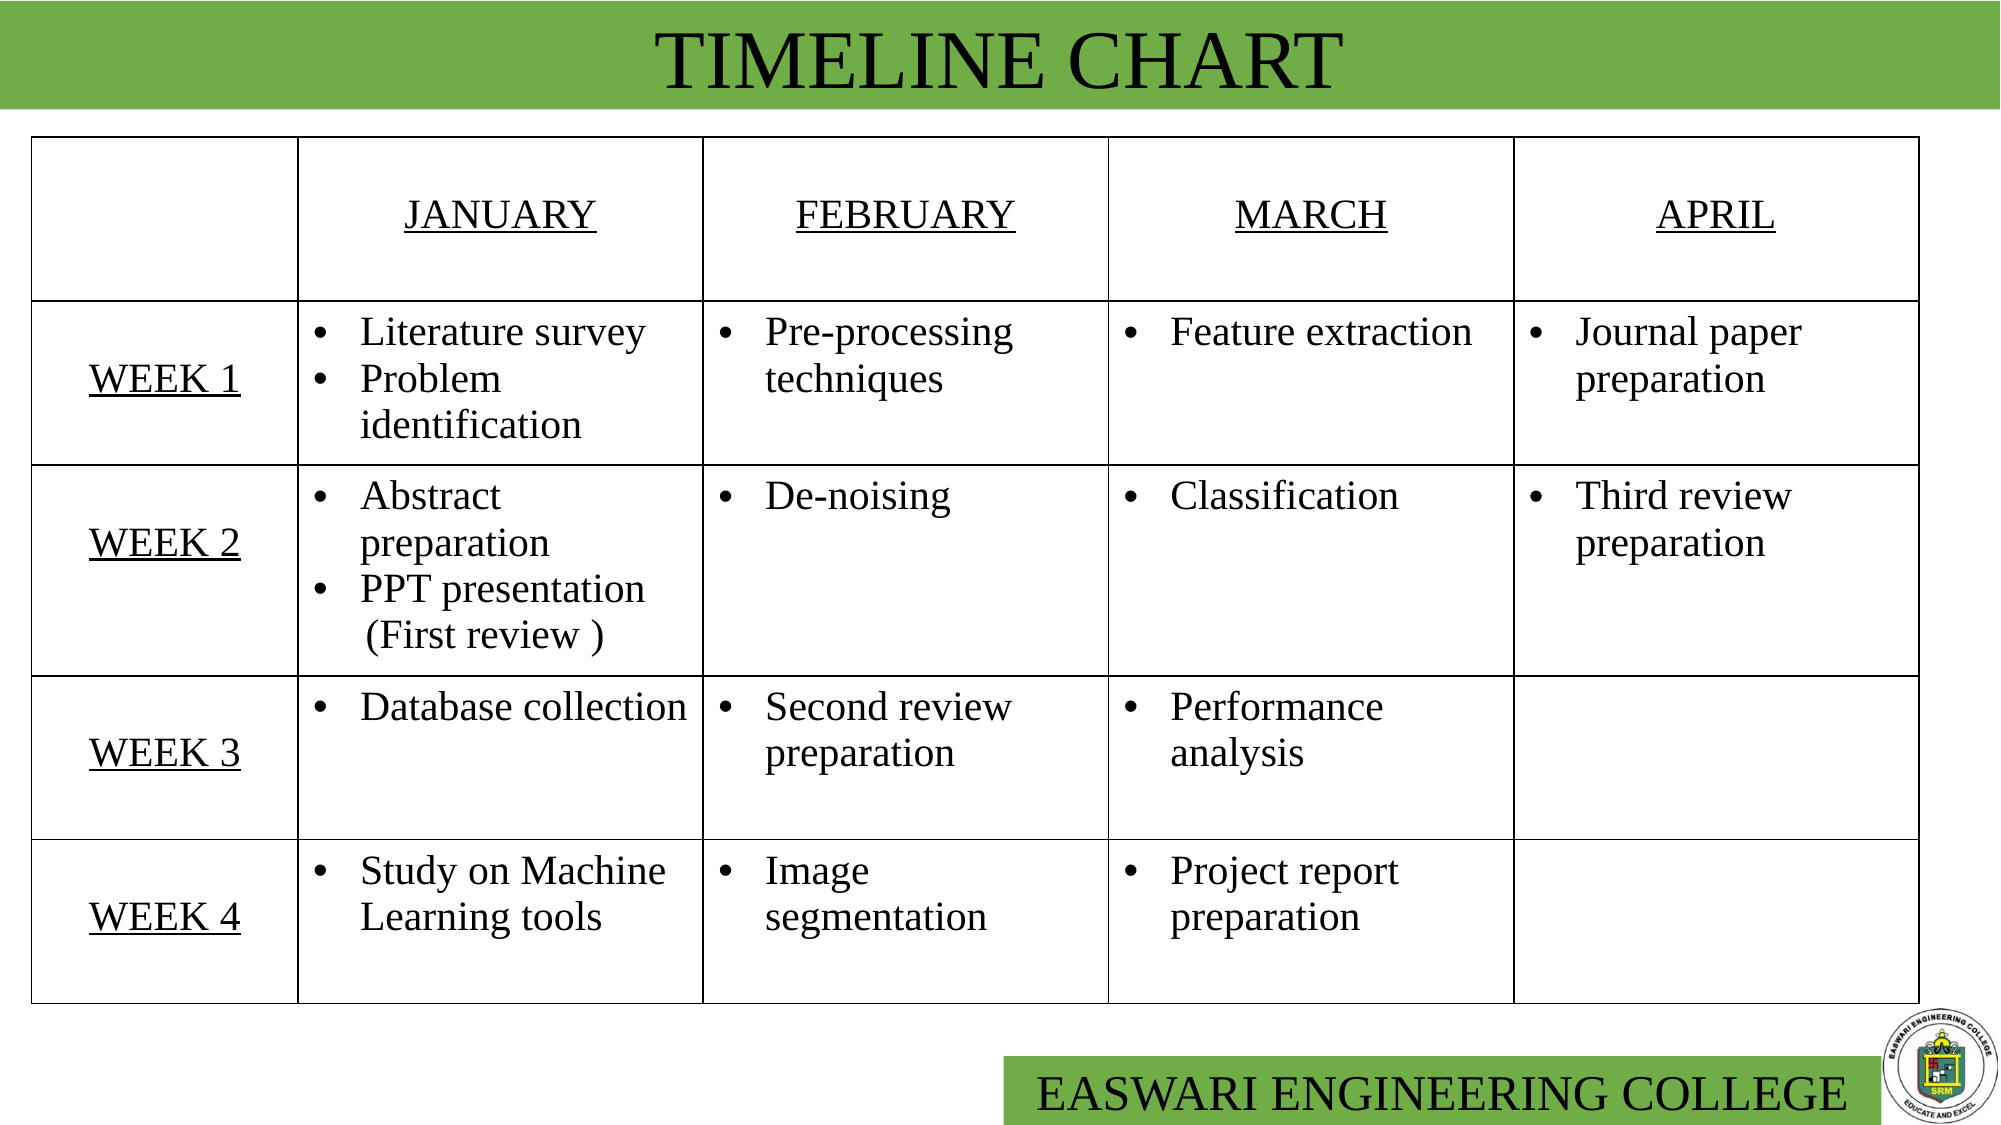

# TIMELINE CHART
|  | JANUARY | FEBRUARY | MARCH | APRIL |
| --- | --- | --- | --- | --- |
| WEEK 1 | Literature survey Problem identification | Pre-processing techniques | Feature extraction | Journal paper preparation |
| WEEK 2 | Abstract preparation PPT presentation (First review ) | De-noising | Classification | Third review preparation |
| WEEK 3 | Database collection | Second review preparation | Performance analysis |  |
| WEEK 4 | Study on Machine Learning tools | Image segmentation | Project report preparation |  |